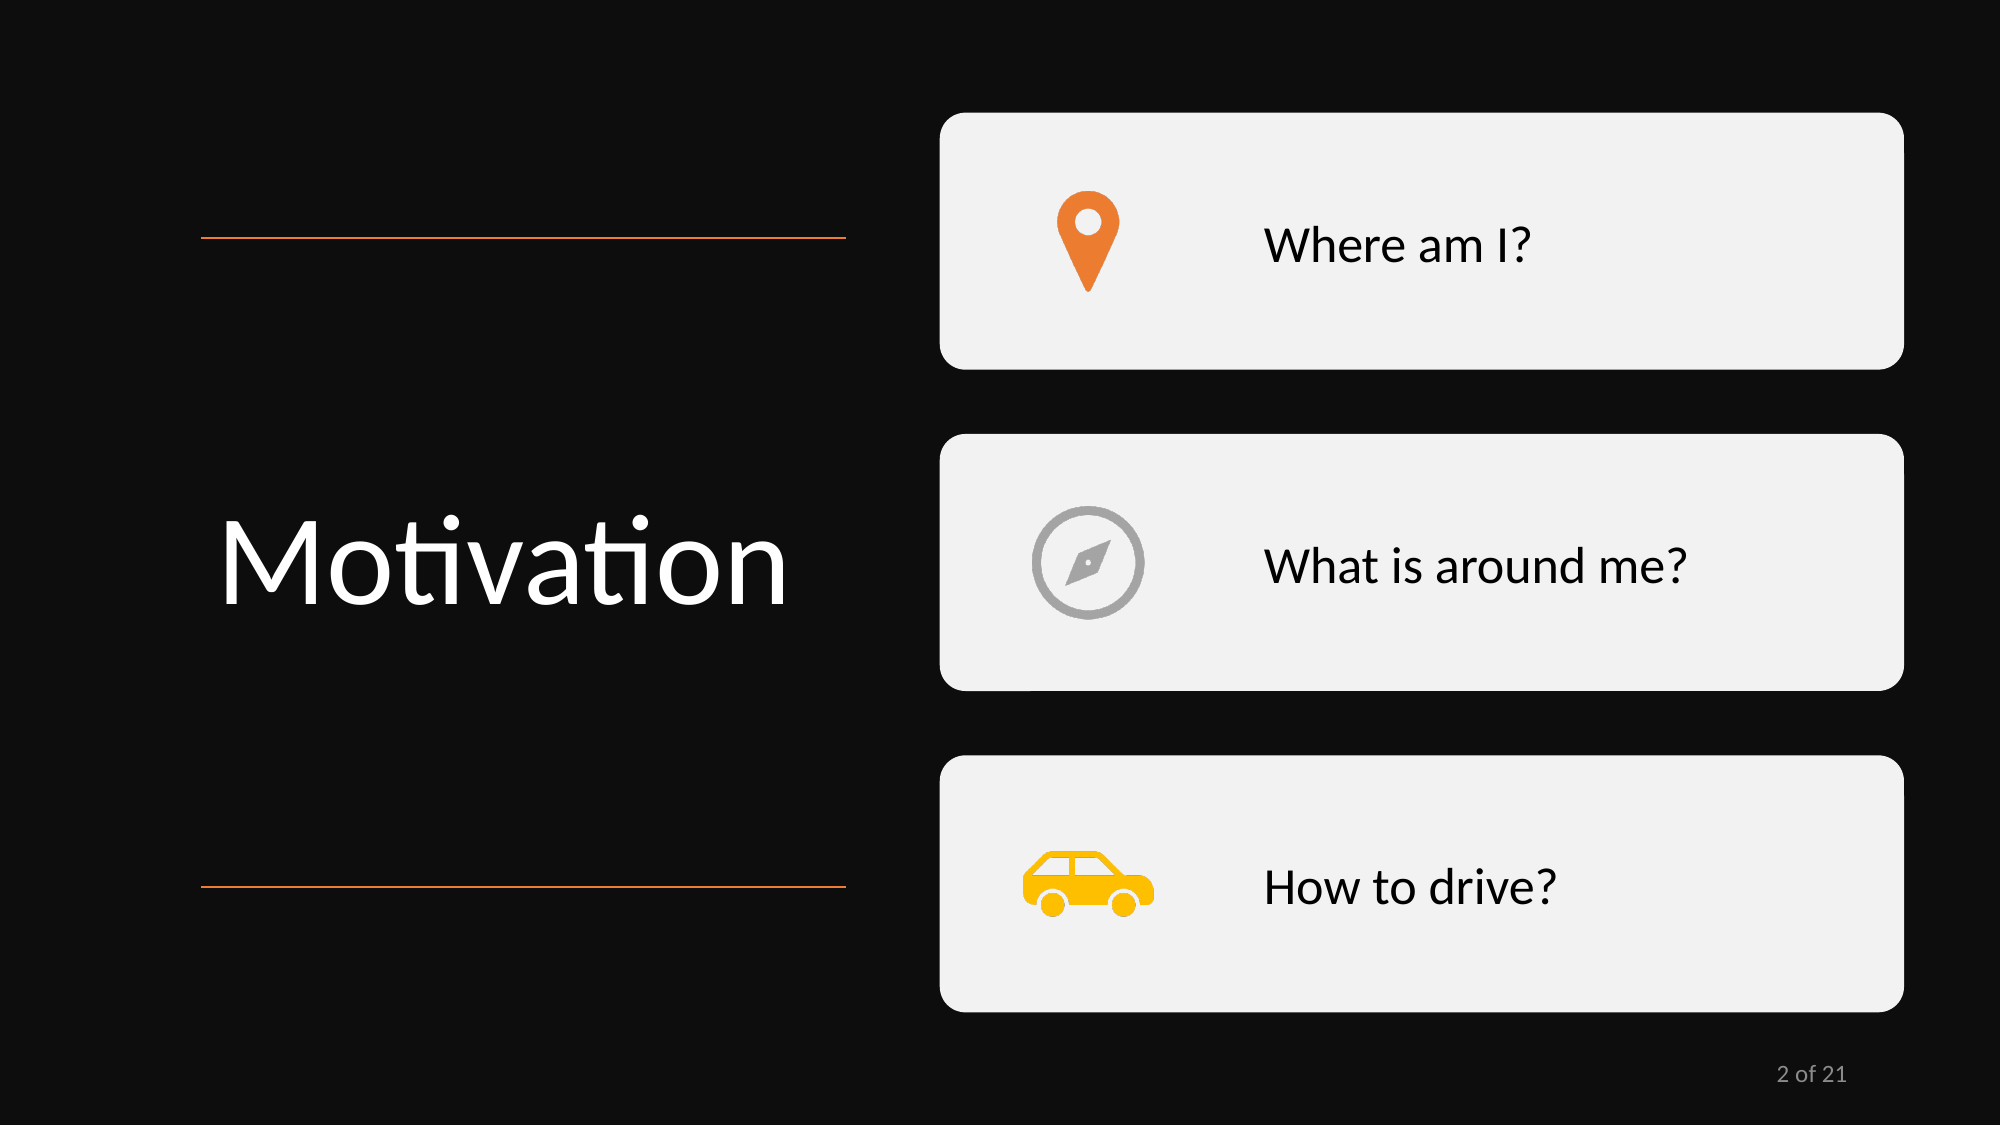

Where am I?
What is around me?
How to drive?
# Motivation
2 of 21